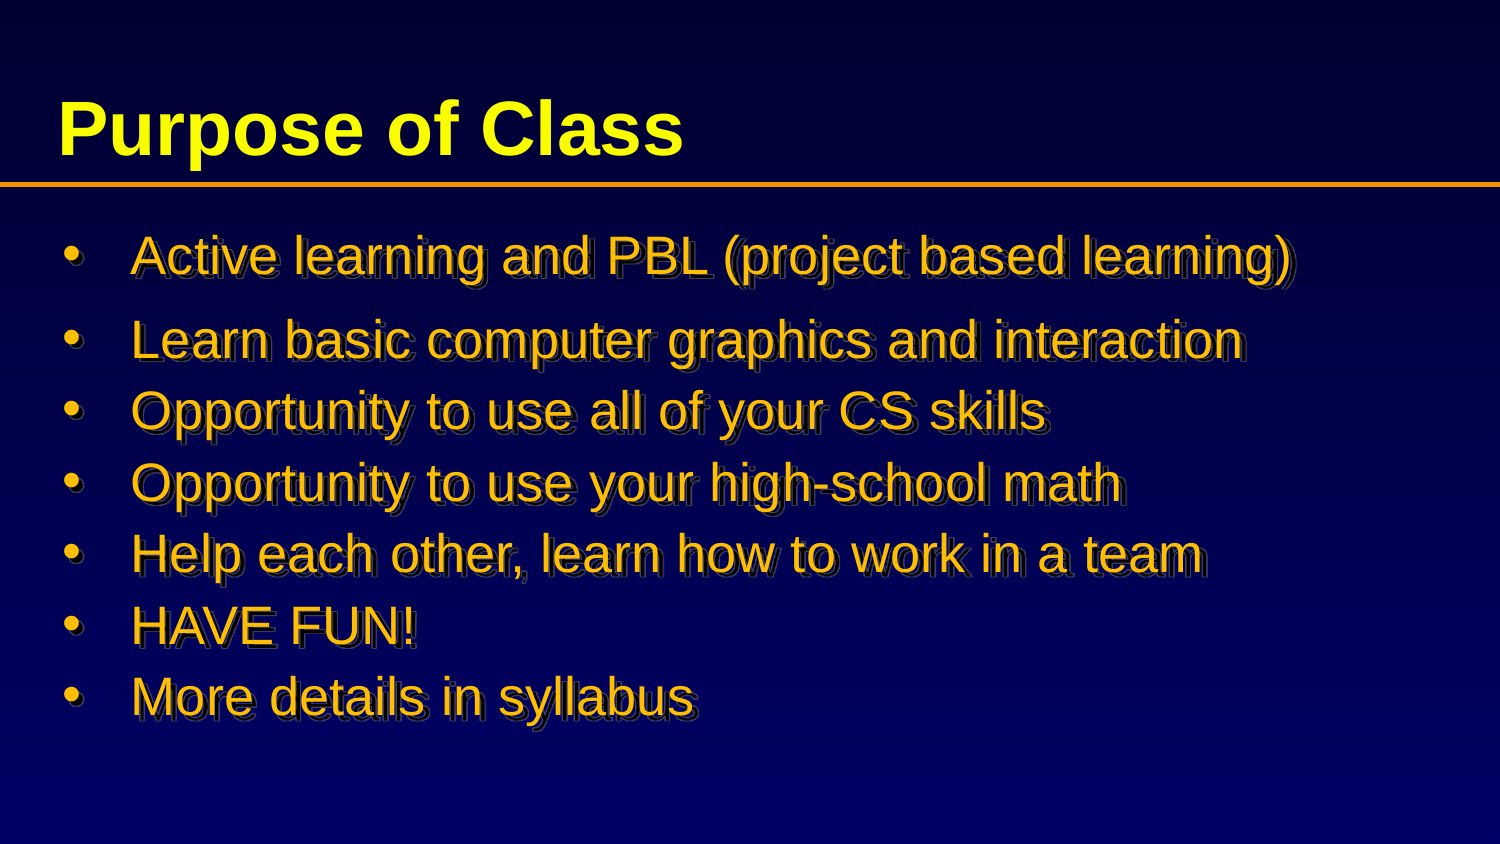

# Purpose of Class
Active learning and PBL (project based learning)
Learn basic computer graphics and interaction
Opportunity to use all of your CS skills
Opportunity to use your high-school math
Help each other, learn how to work in a team
HAVE FUN!
More details in syllabus